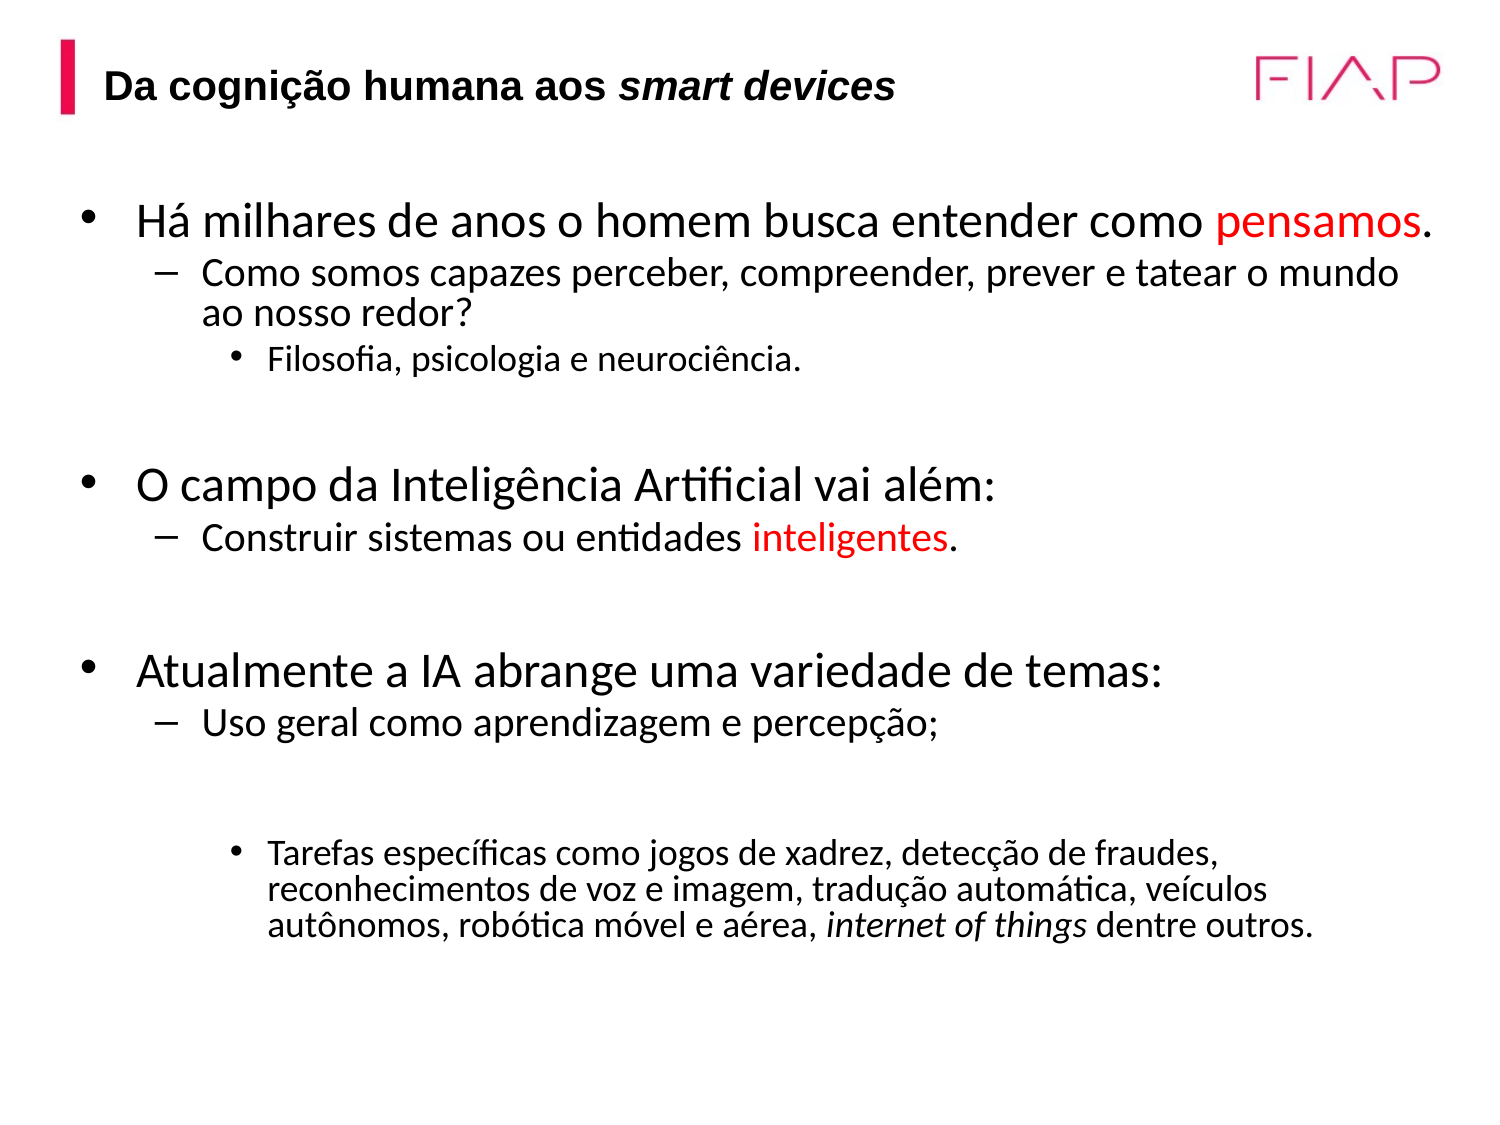

# Da cognição humana aos smart devices
Há milhares de anos o homem busca entender como pensamos.
Como somos capazes perceber, compreender, prever e tatear o mundo ao nosso redor?
Filosofia, psicologia e neurociência.

O campo da Inteligência Artificial vai além:
Construir sistemas ou entidades inteligentes.

Atualmente a IA abrange uma variedade de temas:
Uso geral como aprendizagem e percepção;

Tarefas específicas como jogos de xadrez, detecção de fraudes, reconhecimentos de voz e imagem, tradução automática, veículos autônomos, robótica móvel e aérea, internet of things dentre outros.